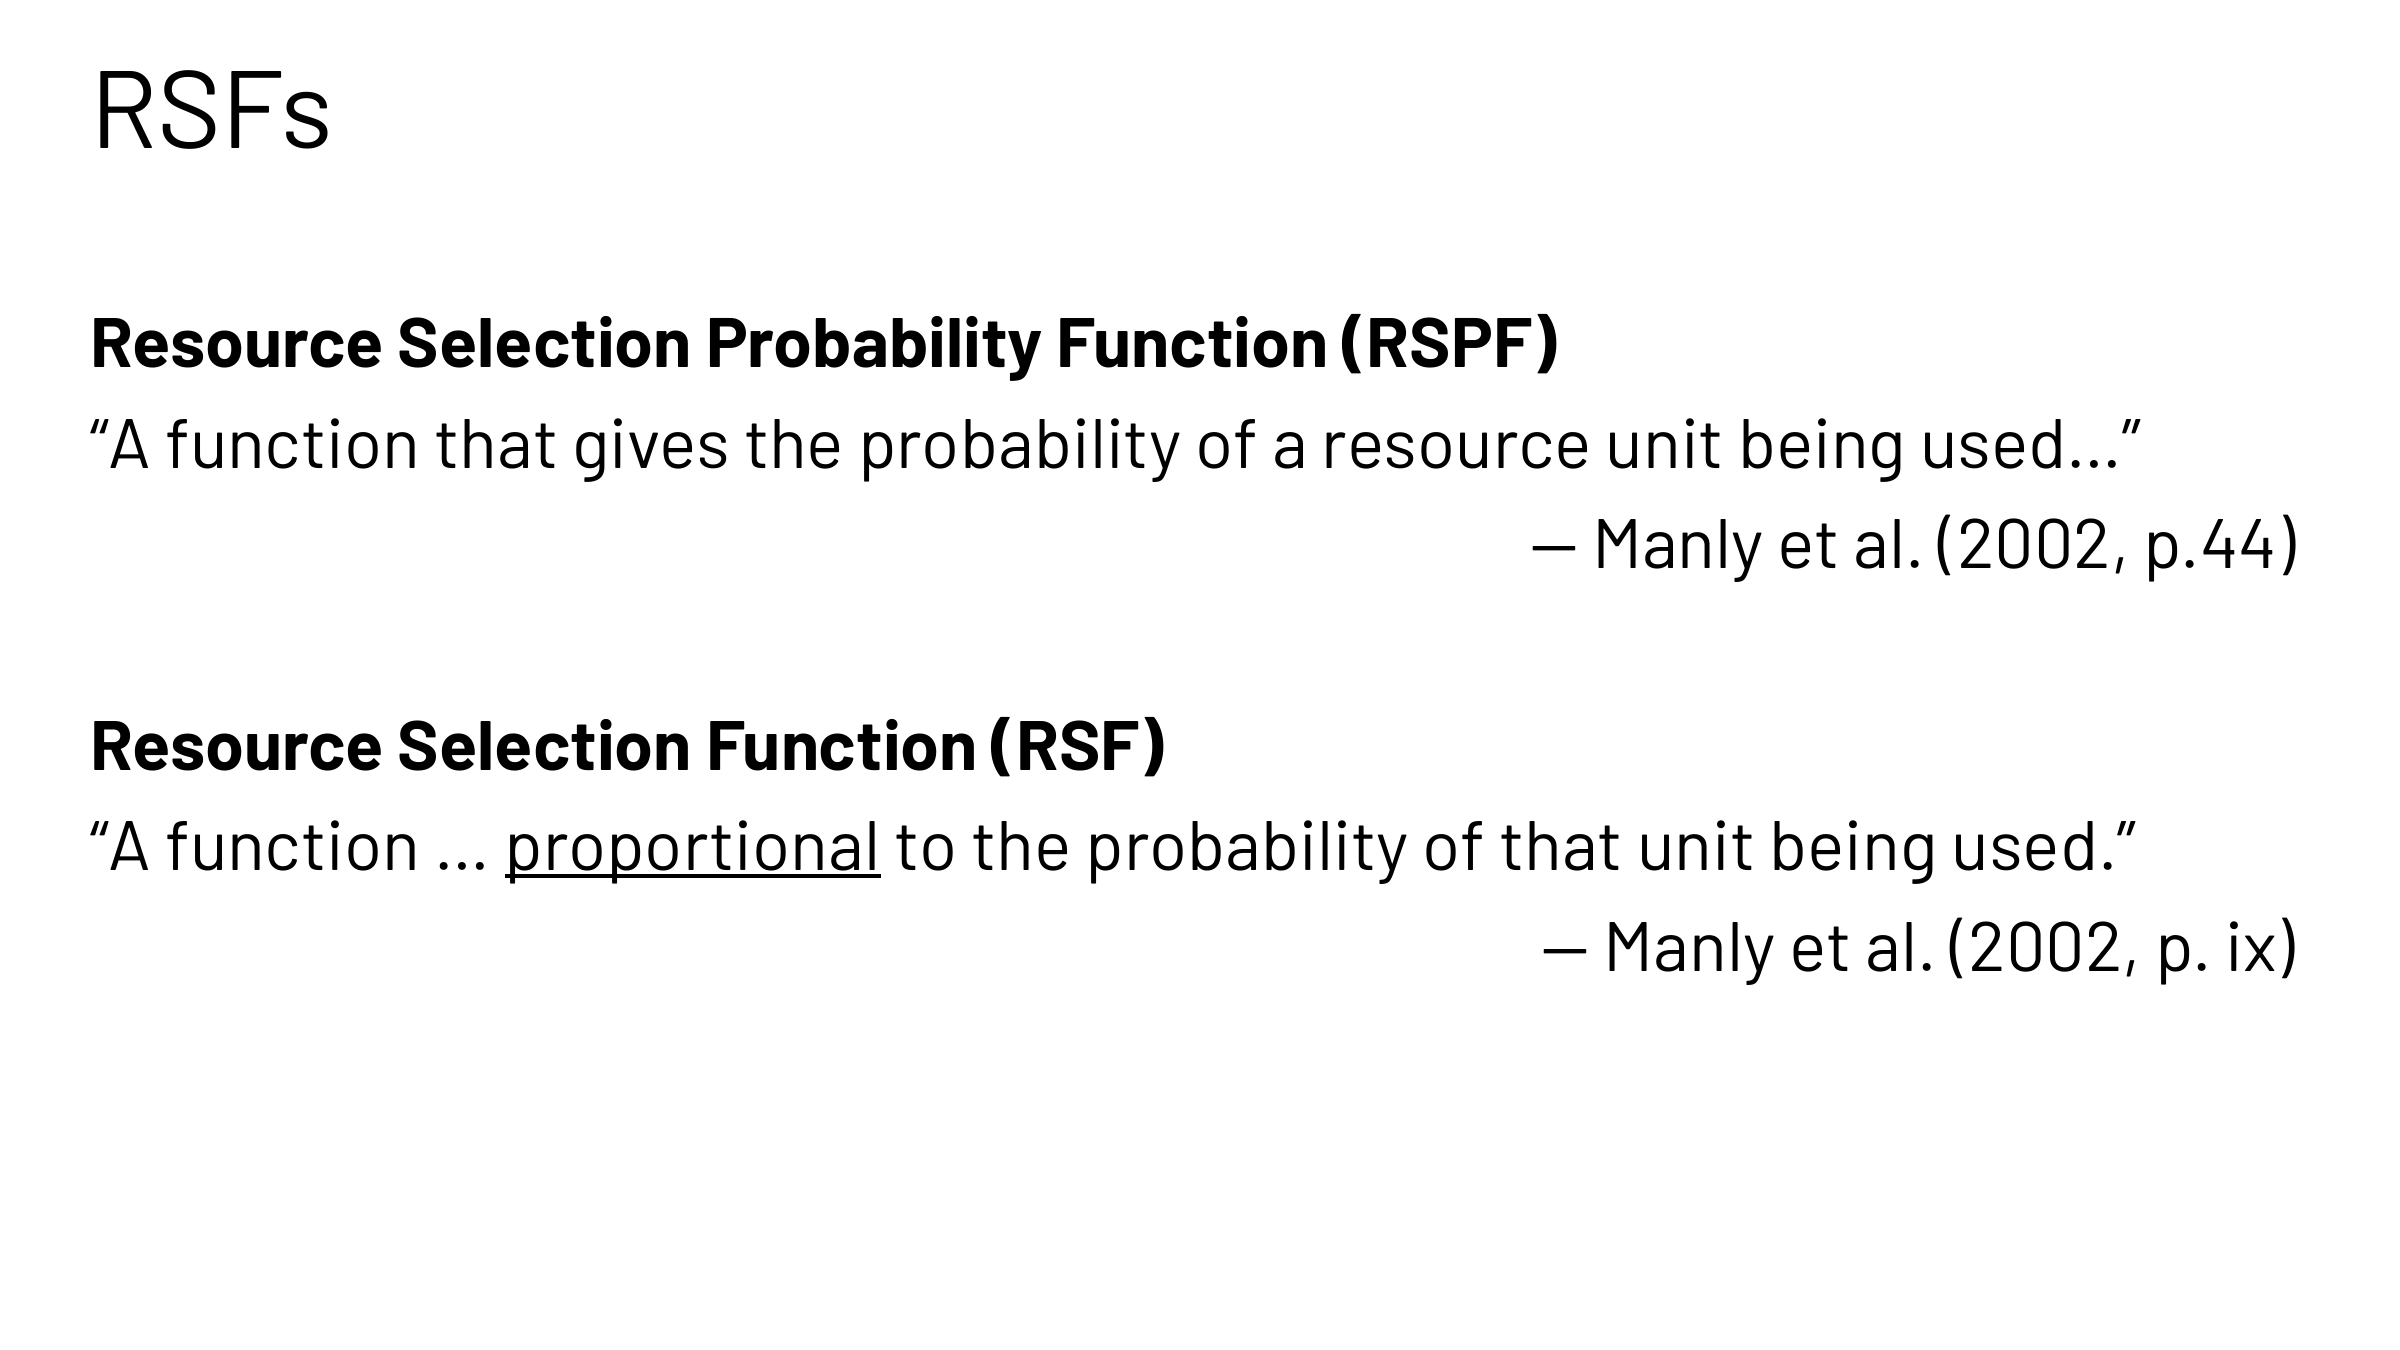

# RSFs
Resource Selection Probability Function (RSPF)
“A function that gives the probability of a resource unit being used…”
— Manly et al. (2002, p.44)

Resource Selection Function (RSF)
“A function … proportional to the probability of that unit being used.”
— Manly et al. (2002, p. ix)